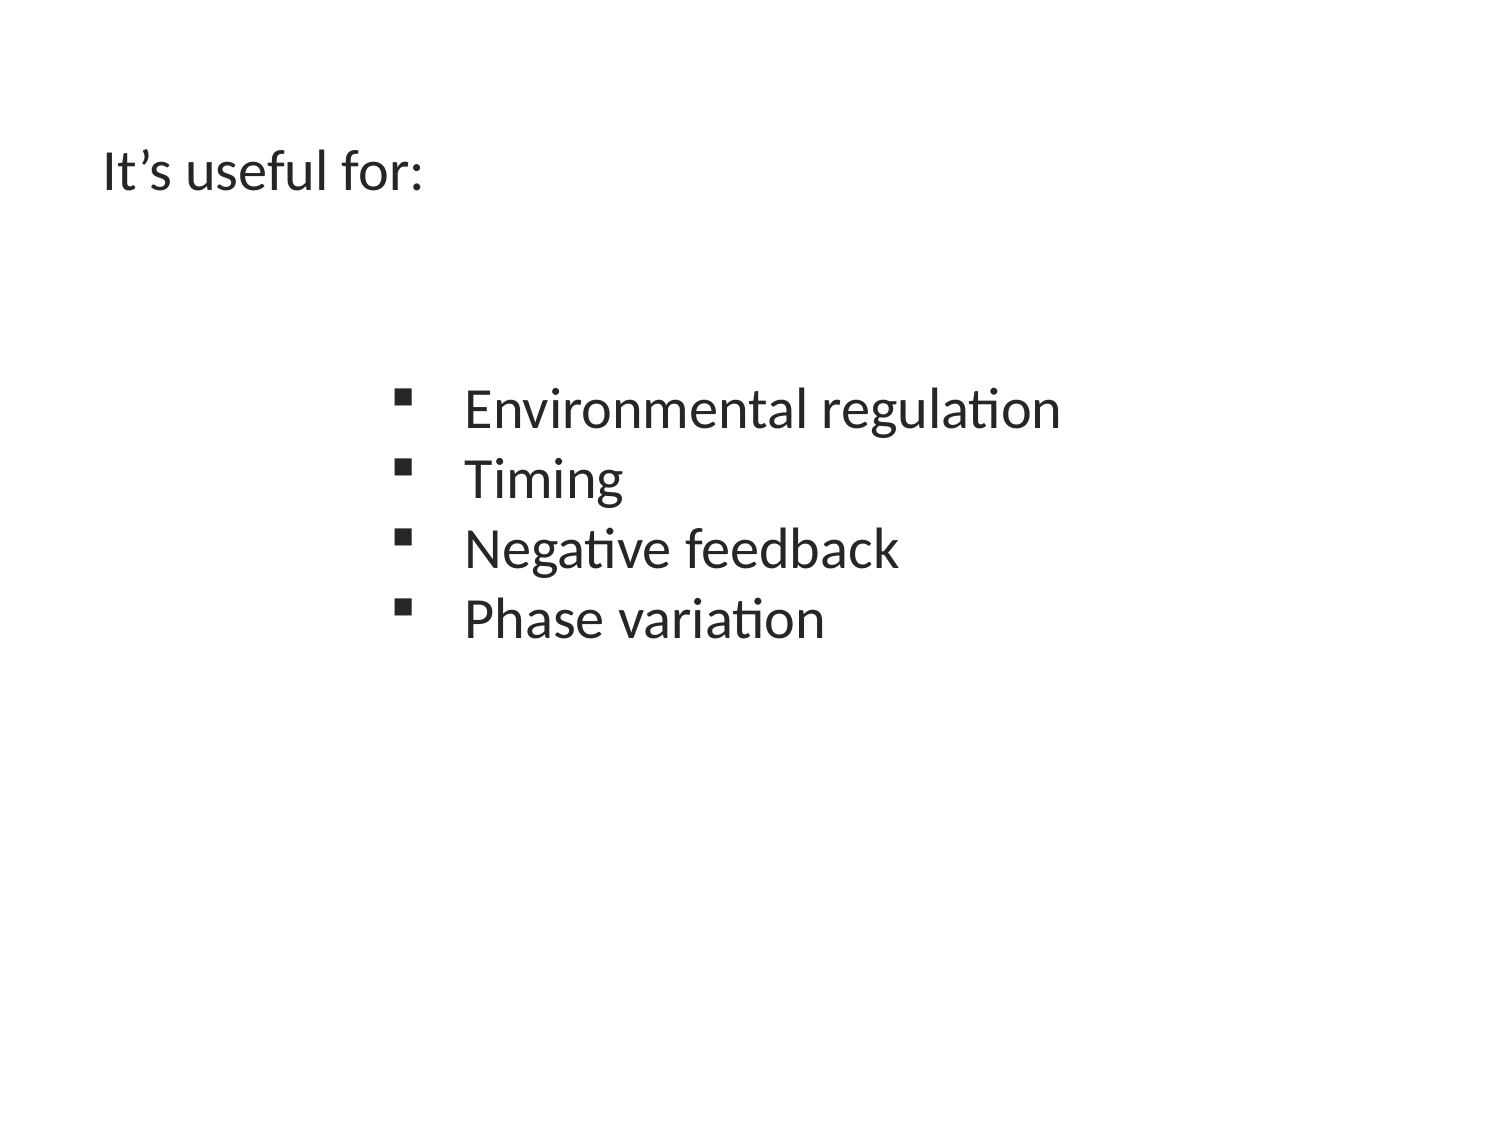

It’s useful for:
Environmental regulation
Timing
Negative feedback
Phase variation